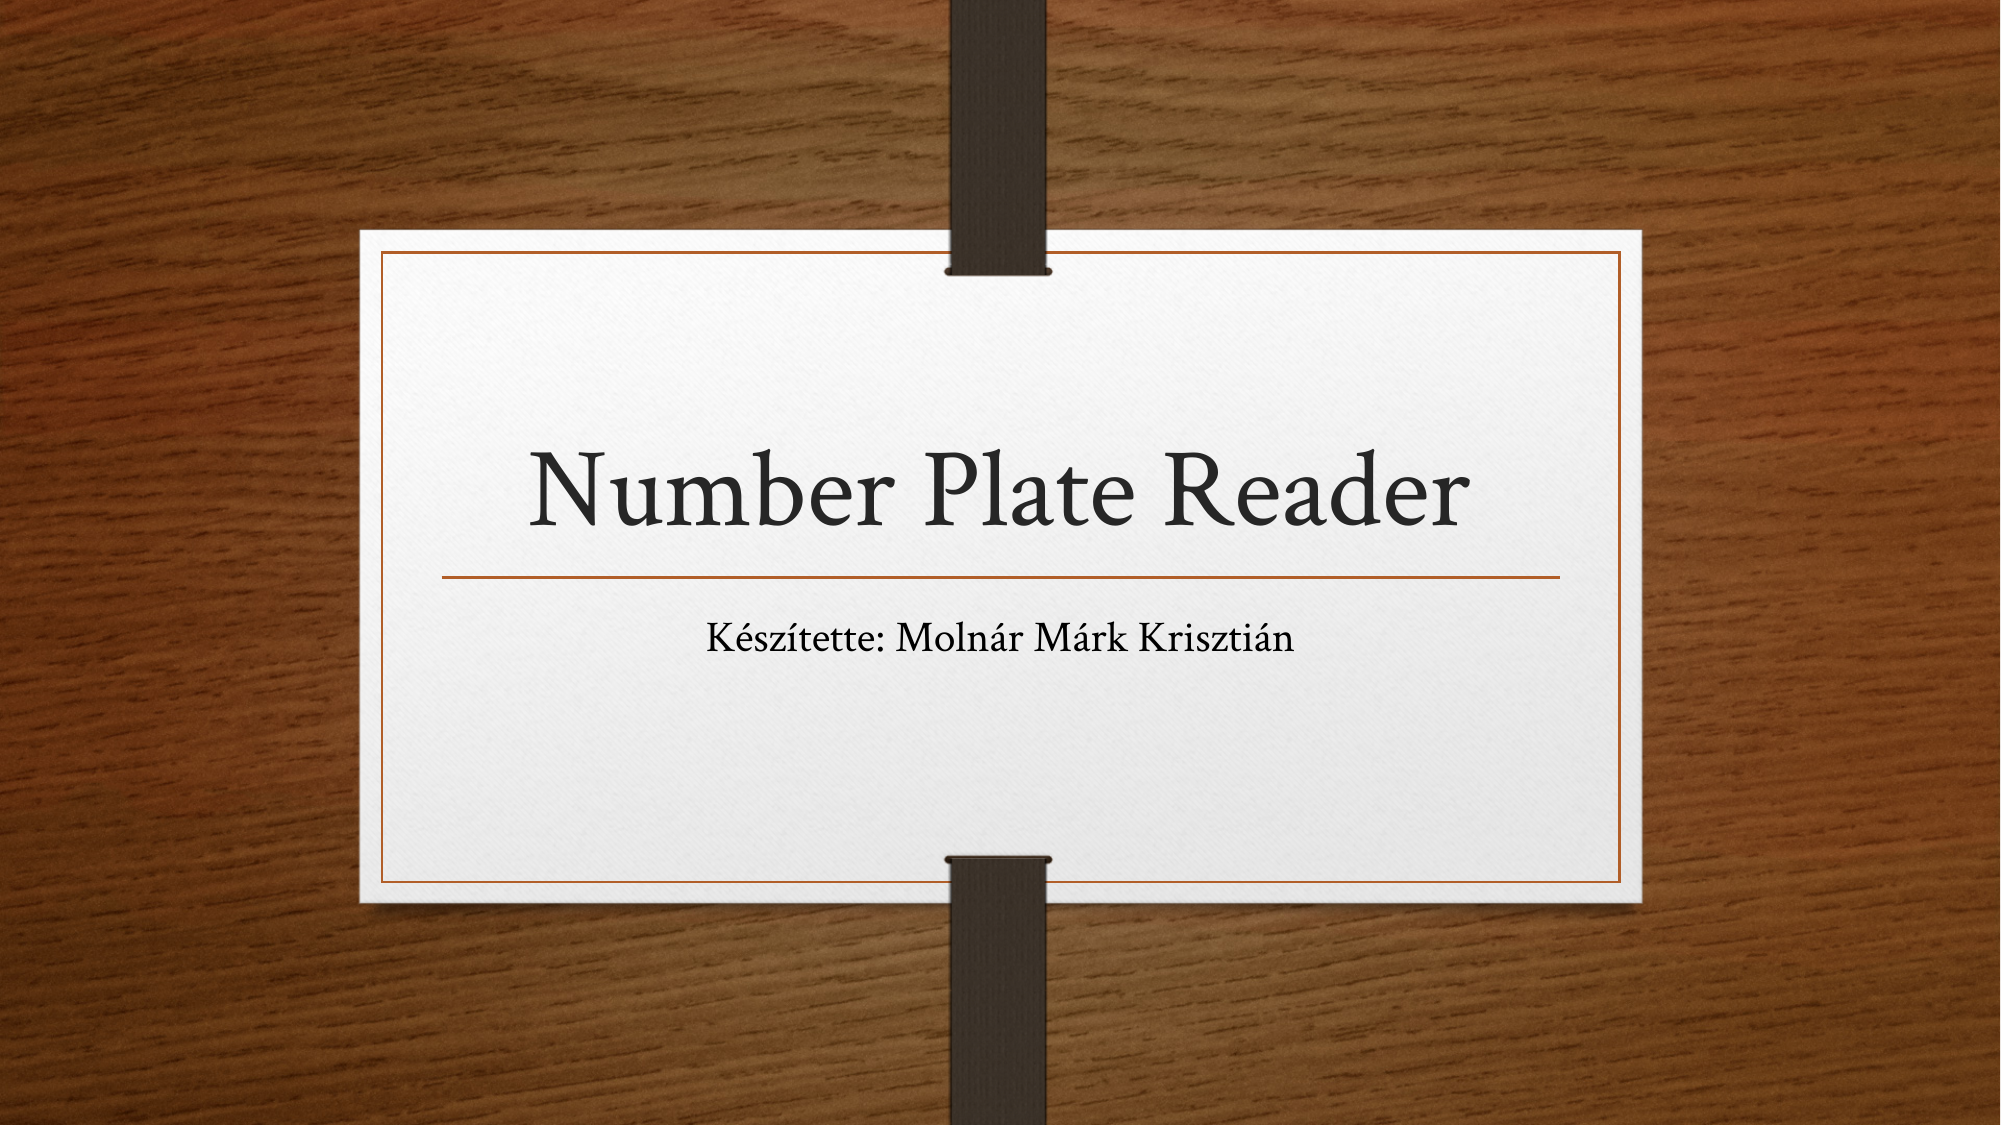

# Number Plate Reader
Készítette: Molnár Márk Krisztián